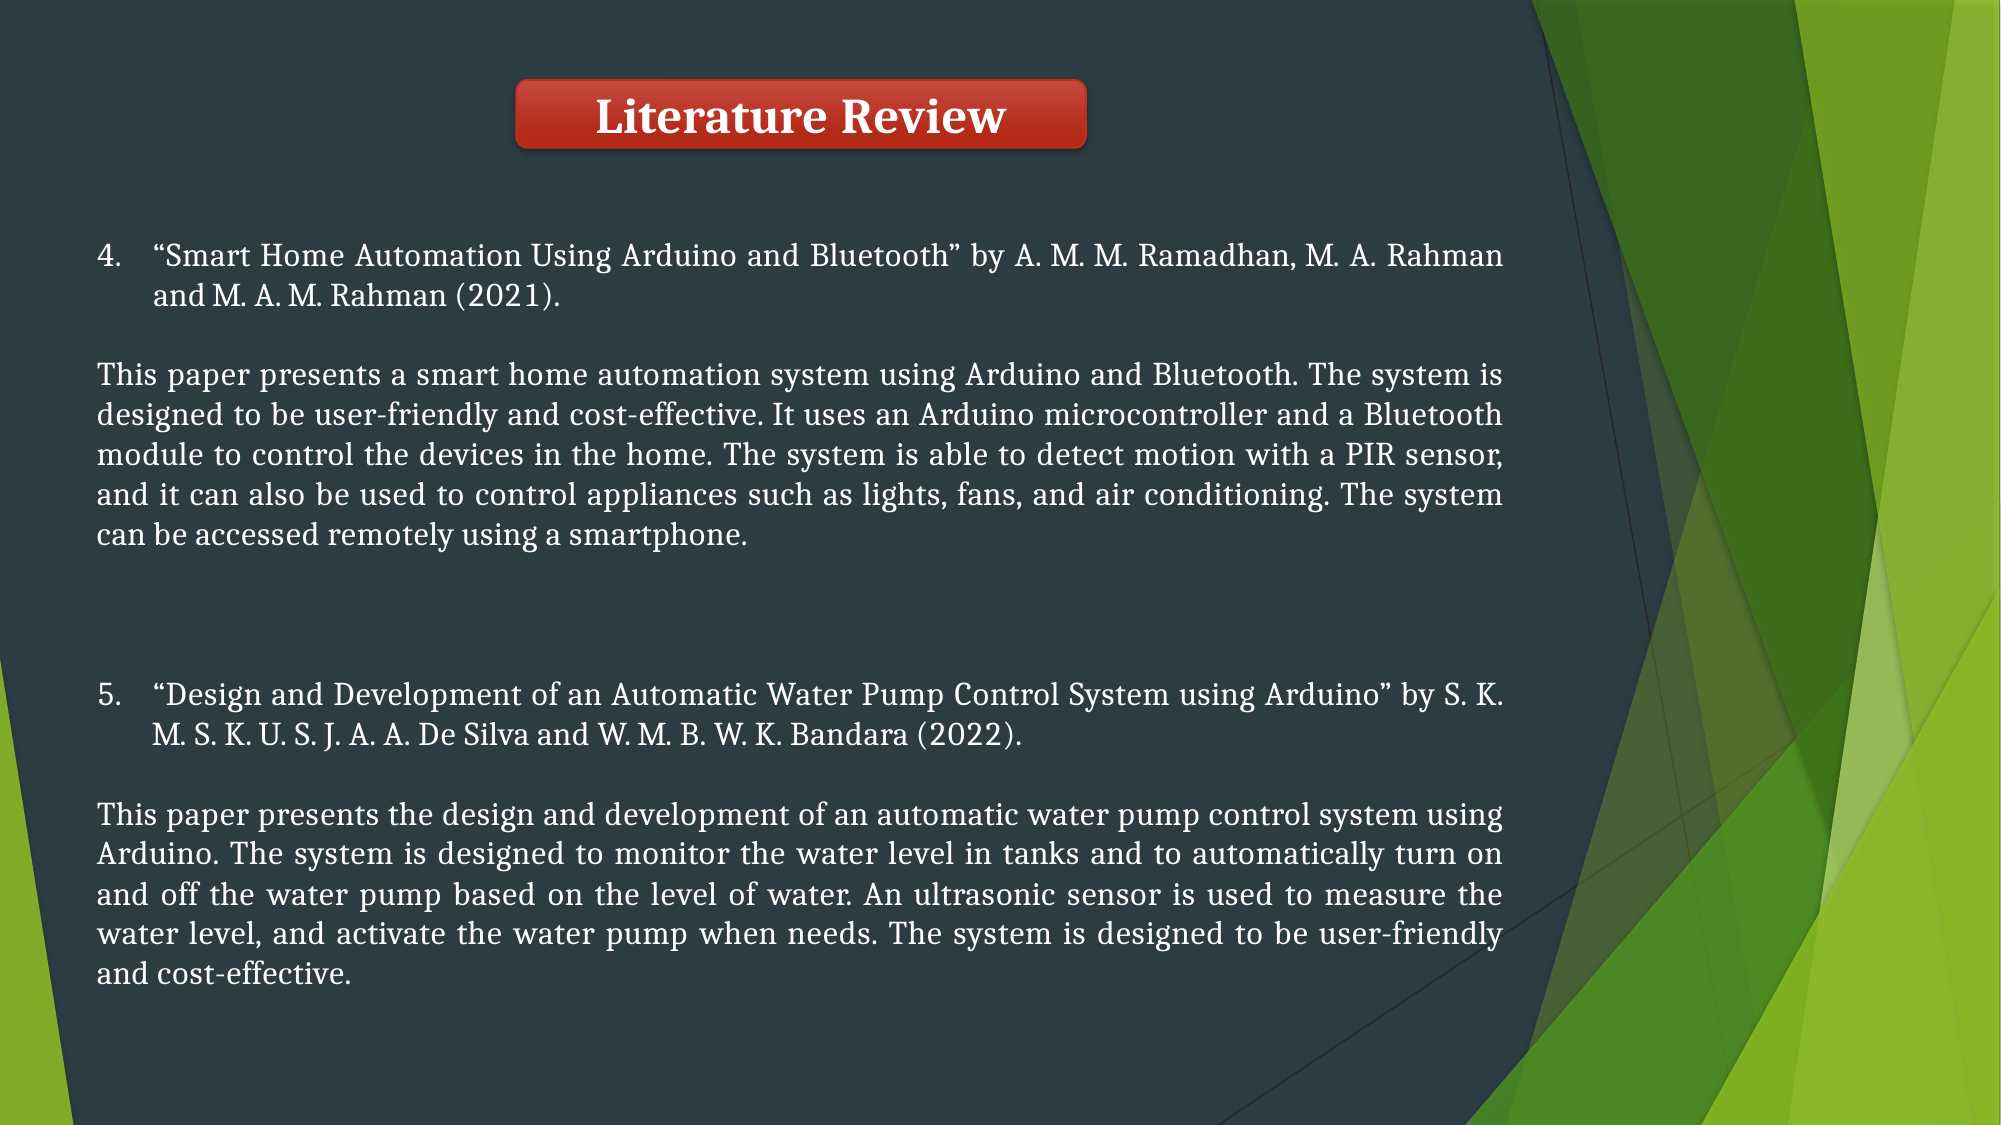

Literature Review
“Smart Home Automation Using Arduino and Bluetooth” by A. M. M. Ramadhan, M. A. Rahman and M. A. M. Rahman (2021).

This paper presents a smart home automation system using Arduino and Bluetooth. The system is designed to be user-friendly and cost-effective. It uses an Arduino microcontroller and a Bluetooth module to control the devices in the home. The system is able to detect motion with a PIR sensor, and it can also be used to control appliances such as lights, fans, and air conditioning. The system can be accessed remotely using a smartphone.

“Design and Development of an Automatic Water Pump Control System using Arduino” by S. K. M. S. K. U. S. J. A. A. De Silva and W. M. B. W. K. Bandara (2022).

This paper presents the design and development of an automatic water pump control system using Arduino. The system is designed to monitor the water level in tanks and to automatically turn on and off the water pump based on the level of water. An ultrasonic sensor is used to measure the water level, and activate the water pump when needs. The system is designed to be user-friendly and cost-effective.